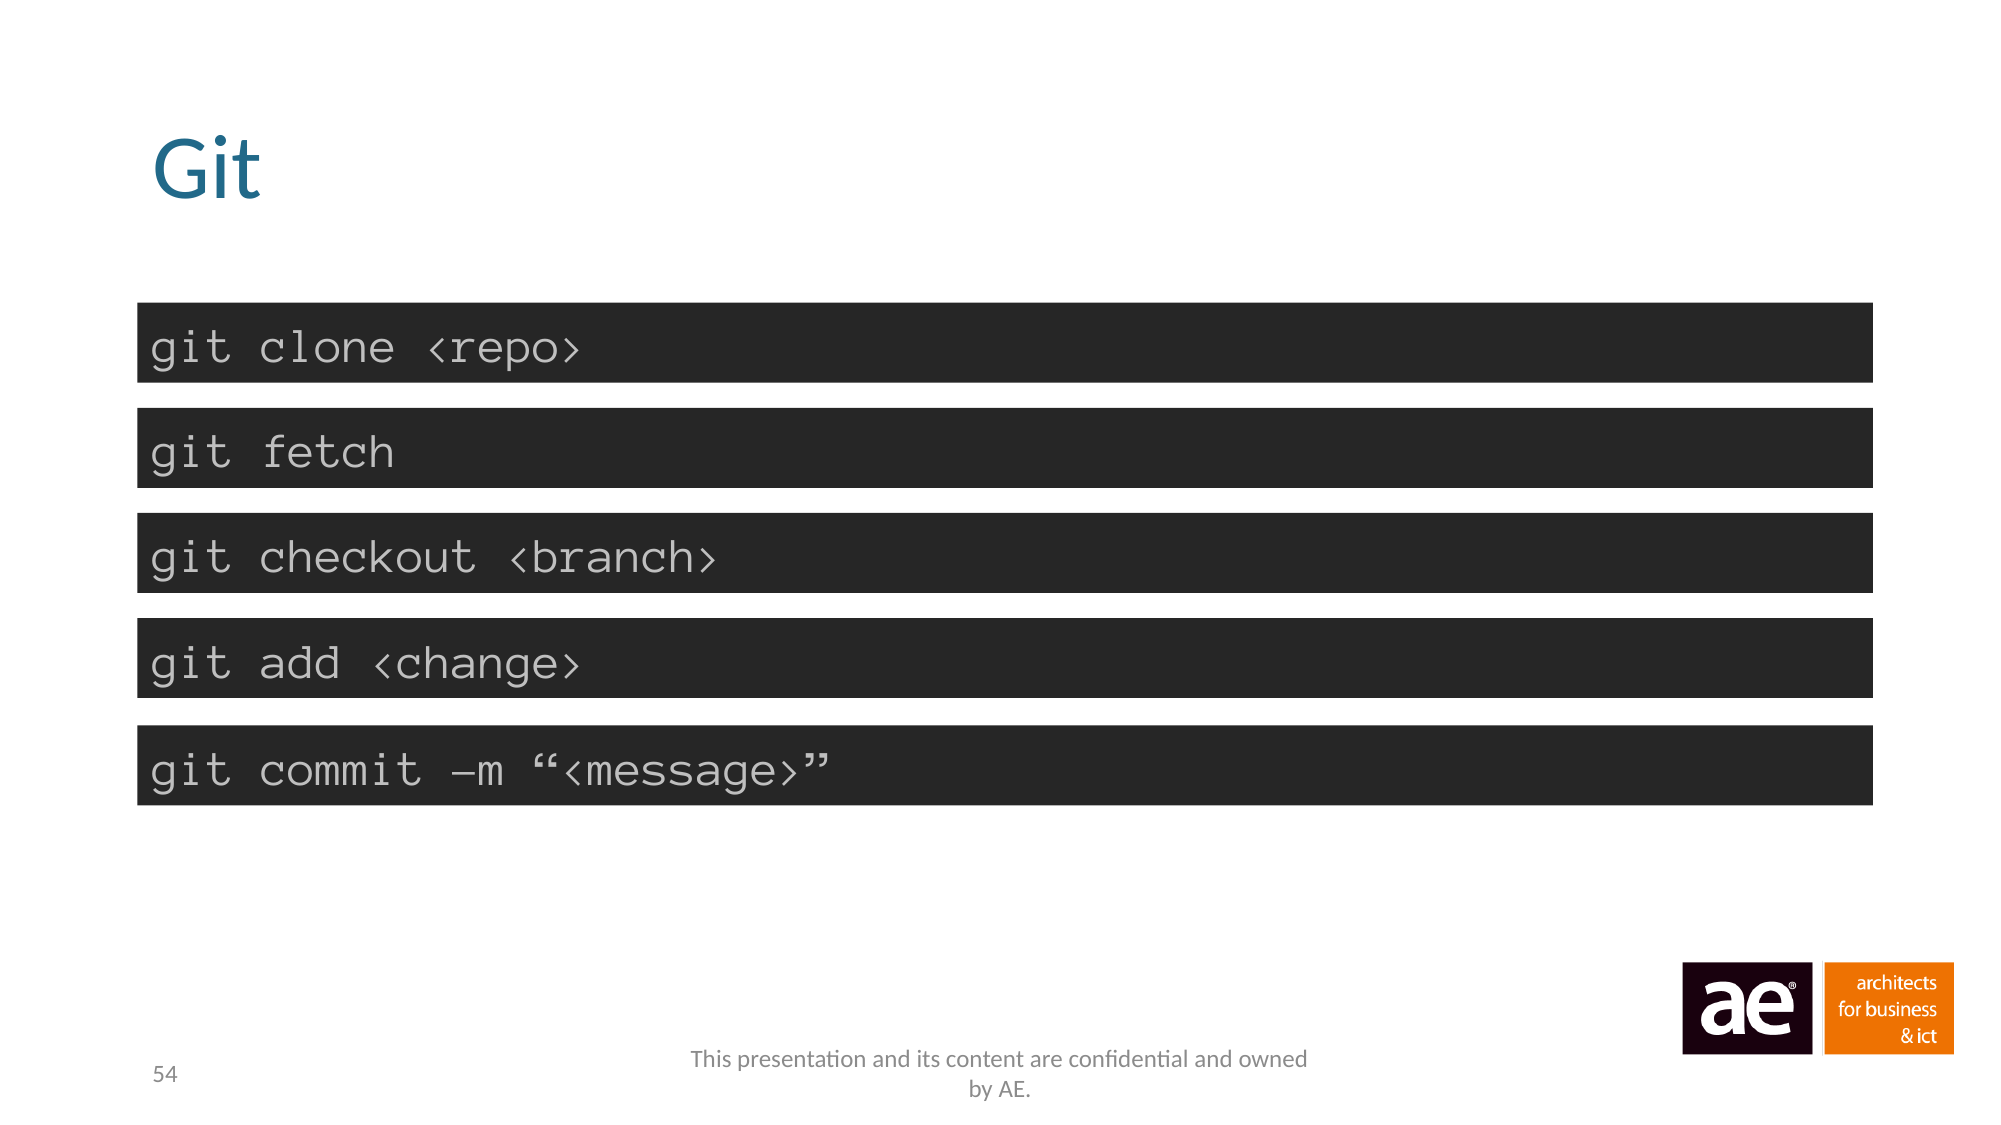

# Git
git clone <repo>
git fetch
git checkout <branch>
git add <change>
git commit –m “<message>”
54
This presentation and its content are confidential and owned by AE.